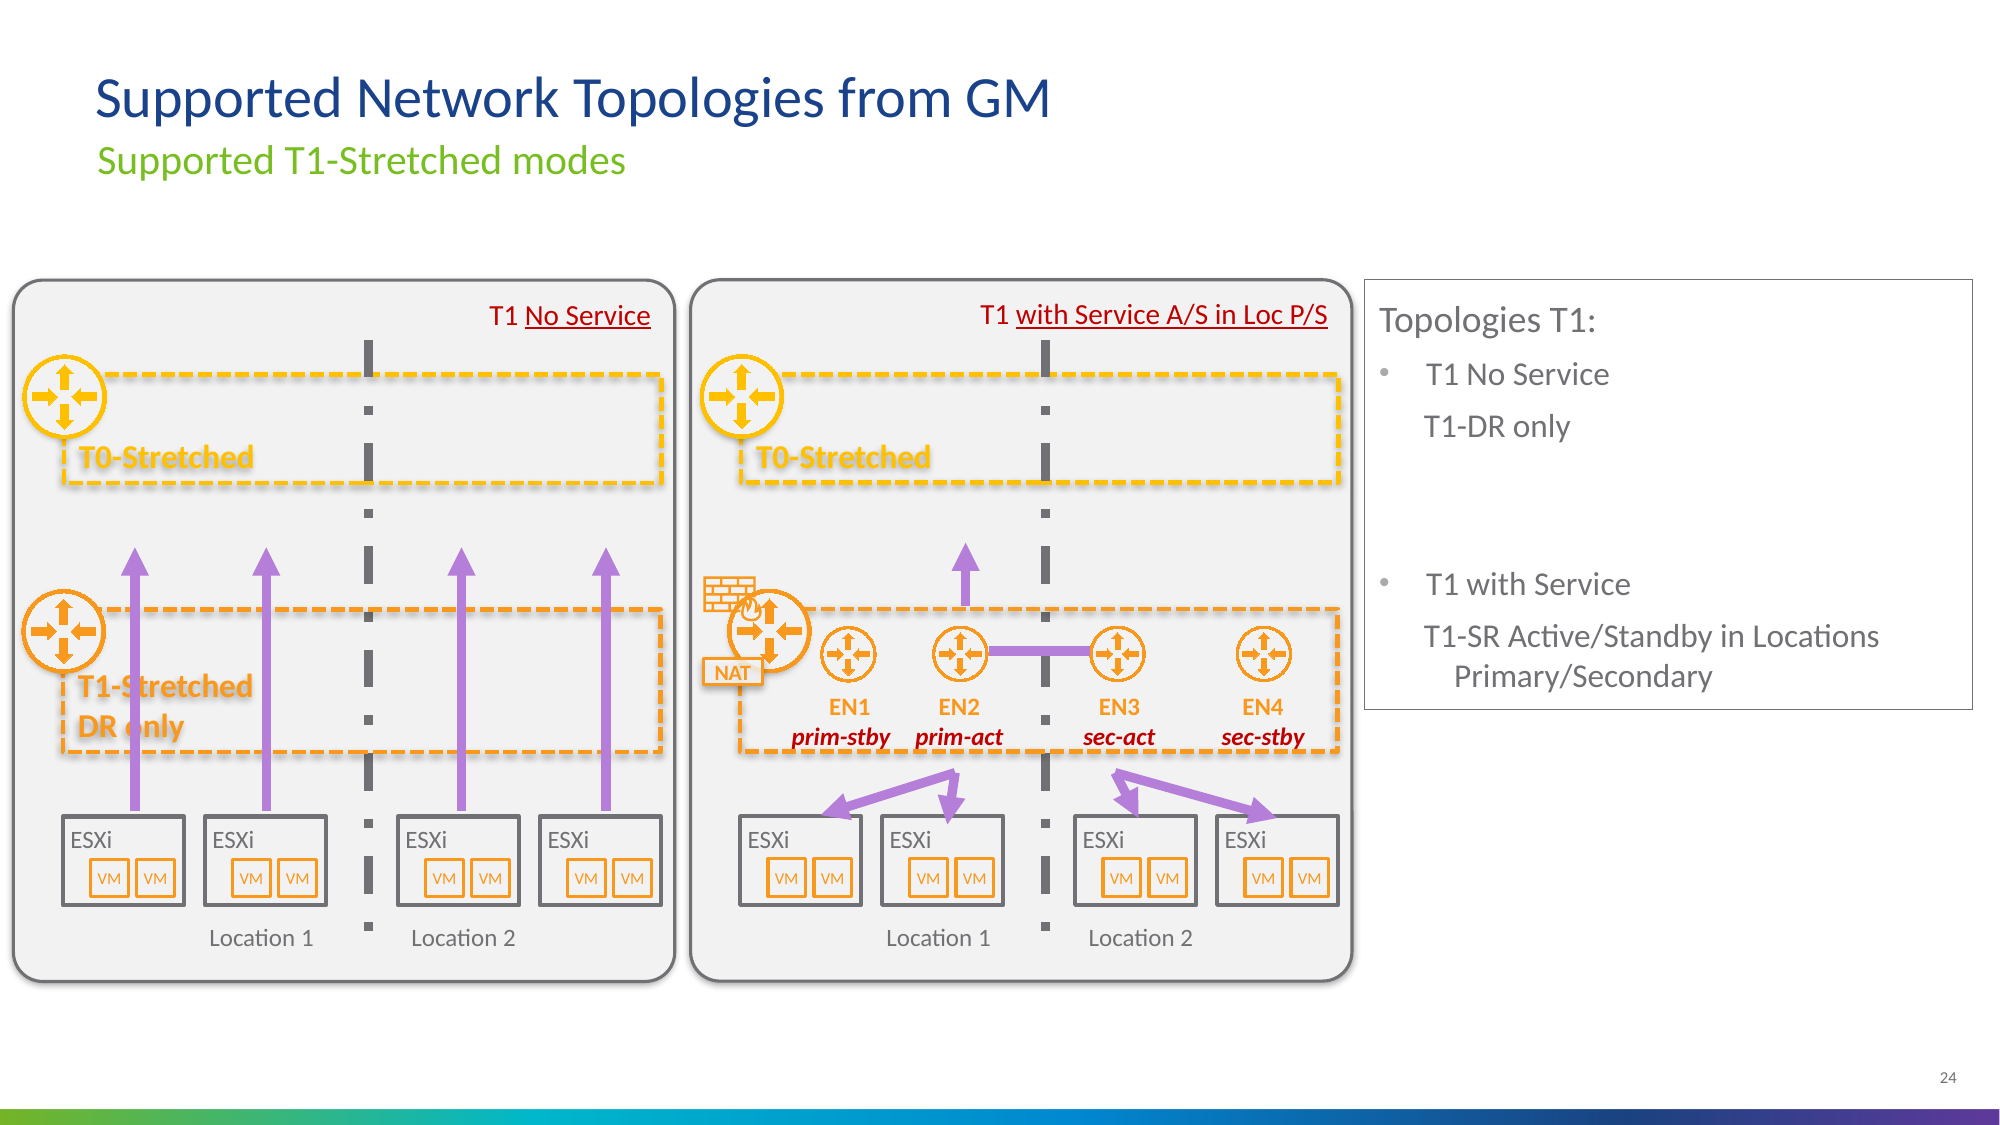

# Supported Network Topologies from GM
Supported T1-Stretched modes
T1 with Service A/S in Loc P/S

T0-Stretched

NAT
ESXi
ESXi
ESXi
ESXi
VM
VM
VM
VM
VM
VM
VM
VM
Location 1
Location 2
Topologies T1:
T1 No Service
T1-DR only

T1 with Service
T1-SR Active/Standby in Locations Primary/Secondary
T1 No Service

T0-Stretched

T1-Stretched
DR only
ESXi
ESXi
ESXi
ESXi
VM
VM
VM
VM
VM
VM
VM
VM
Location 1
Location 2
EN1
prim-stby
EN2
prim-act
EN3
sec-act
EN4
sec-stby